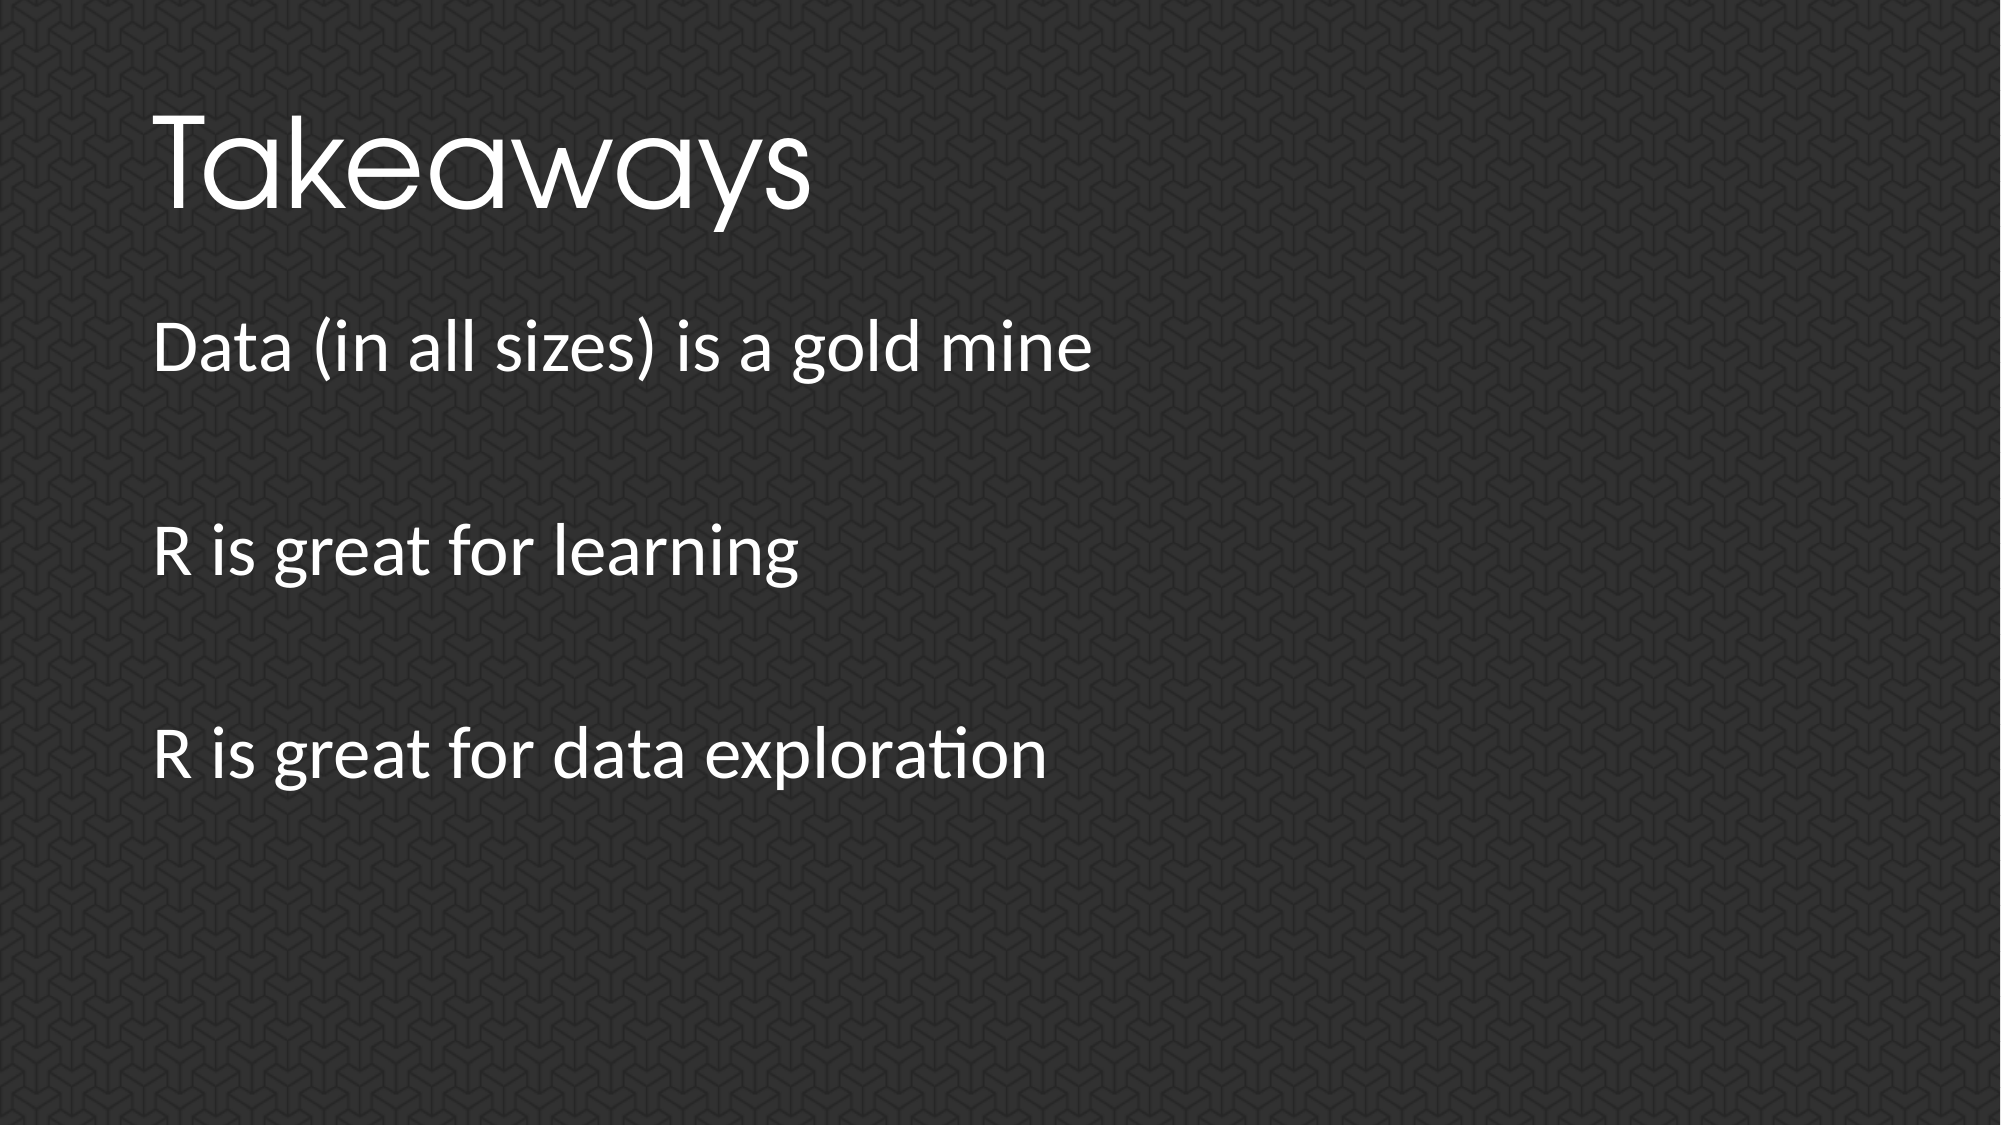

# Takeaways
Data (in all sizes) is a gold mine

R is great for learning

R is great for data exploration